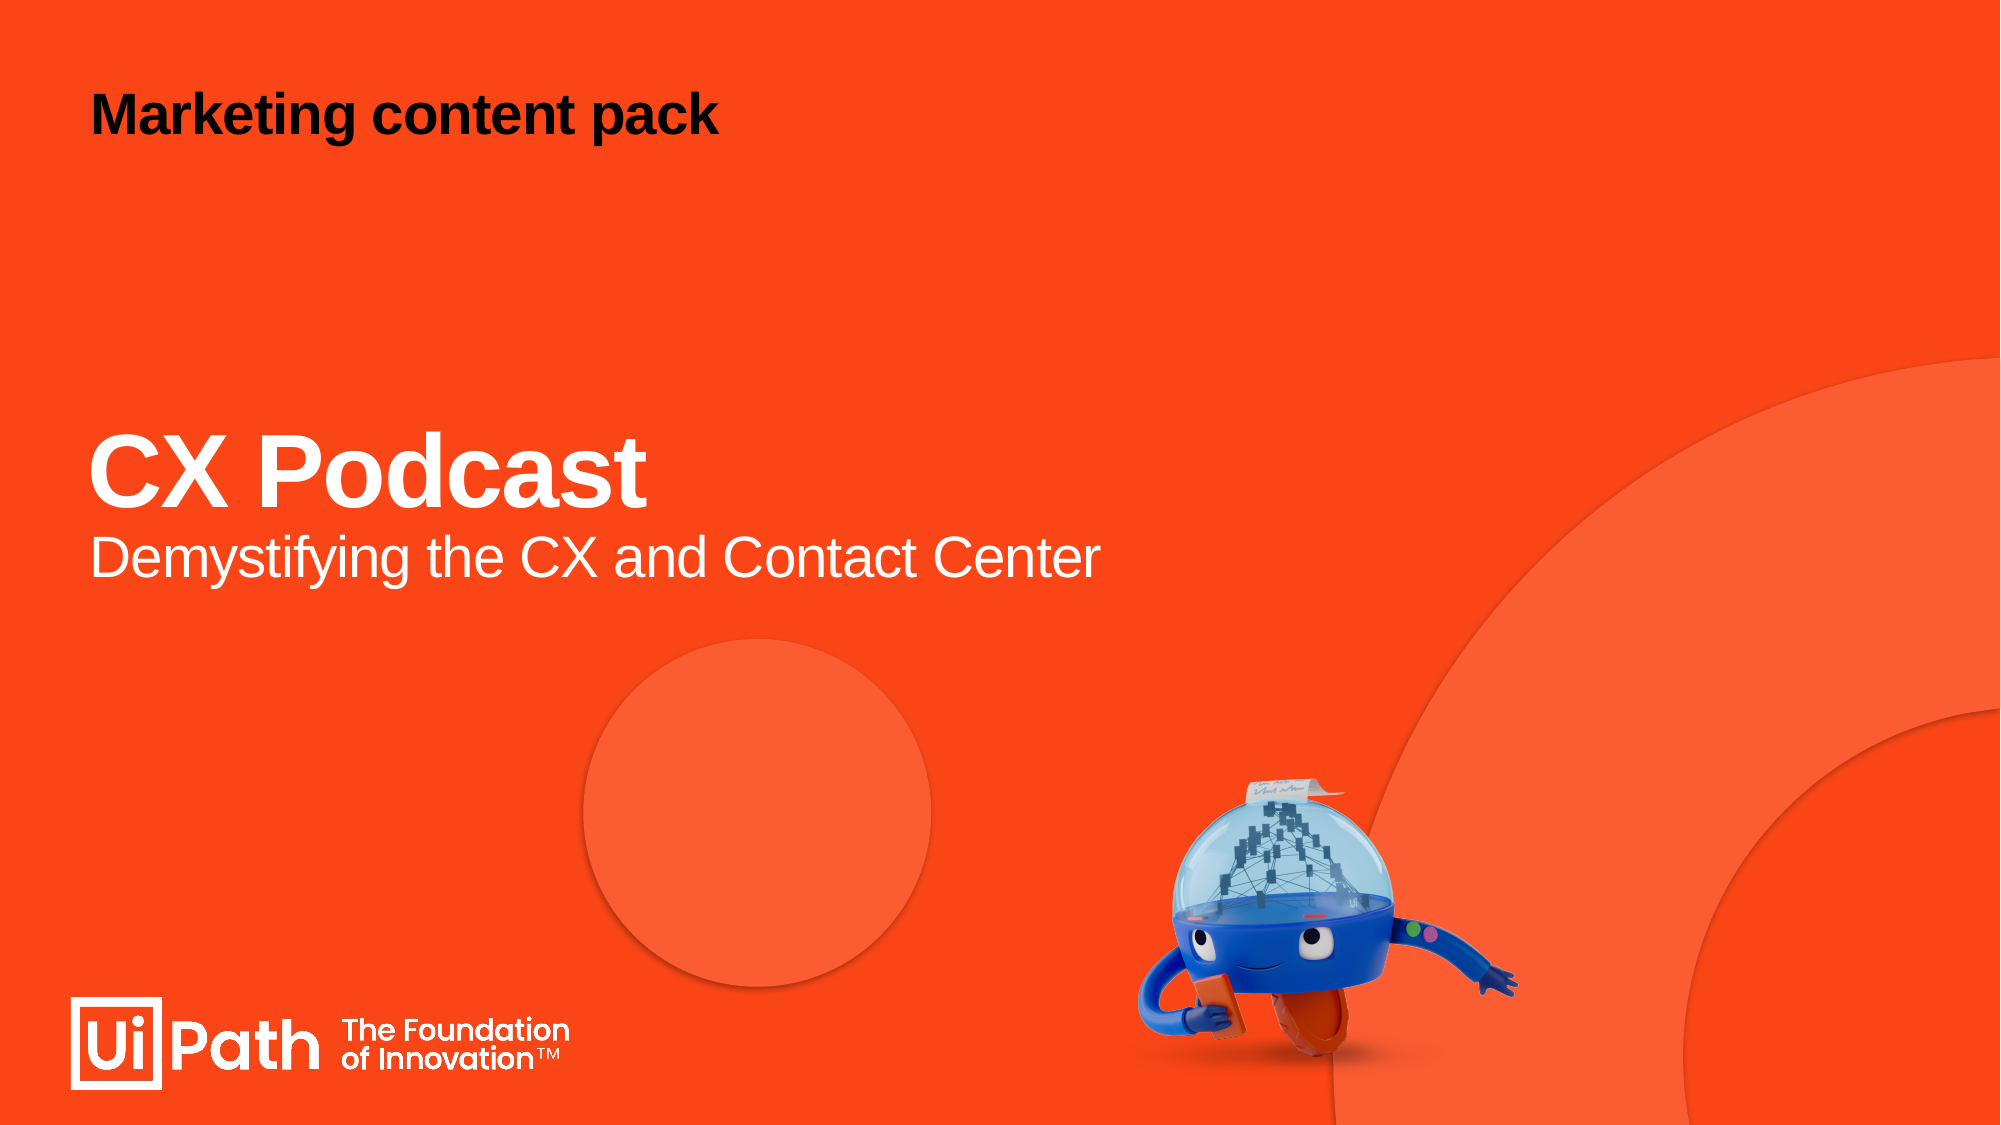

Marketing content pack
# CX Podcast
Demystifying the CX and Contact Center